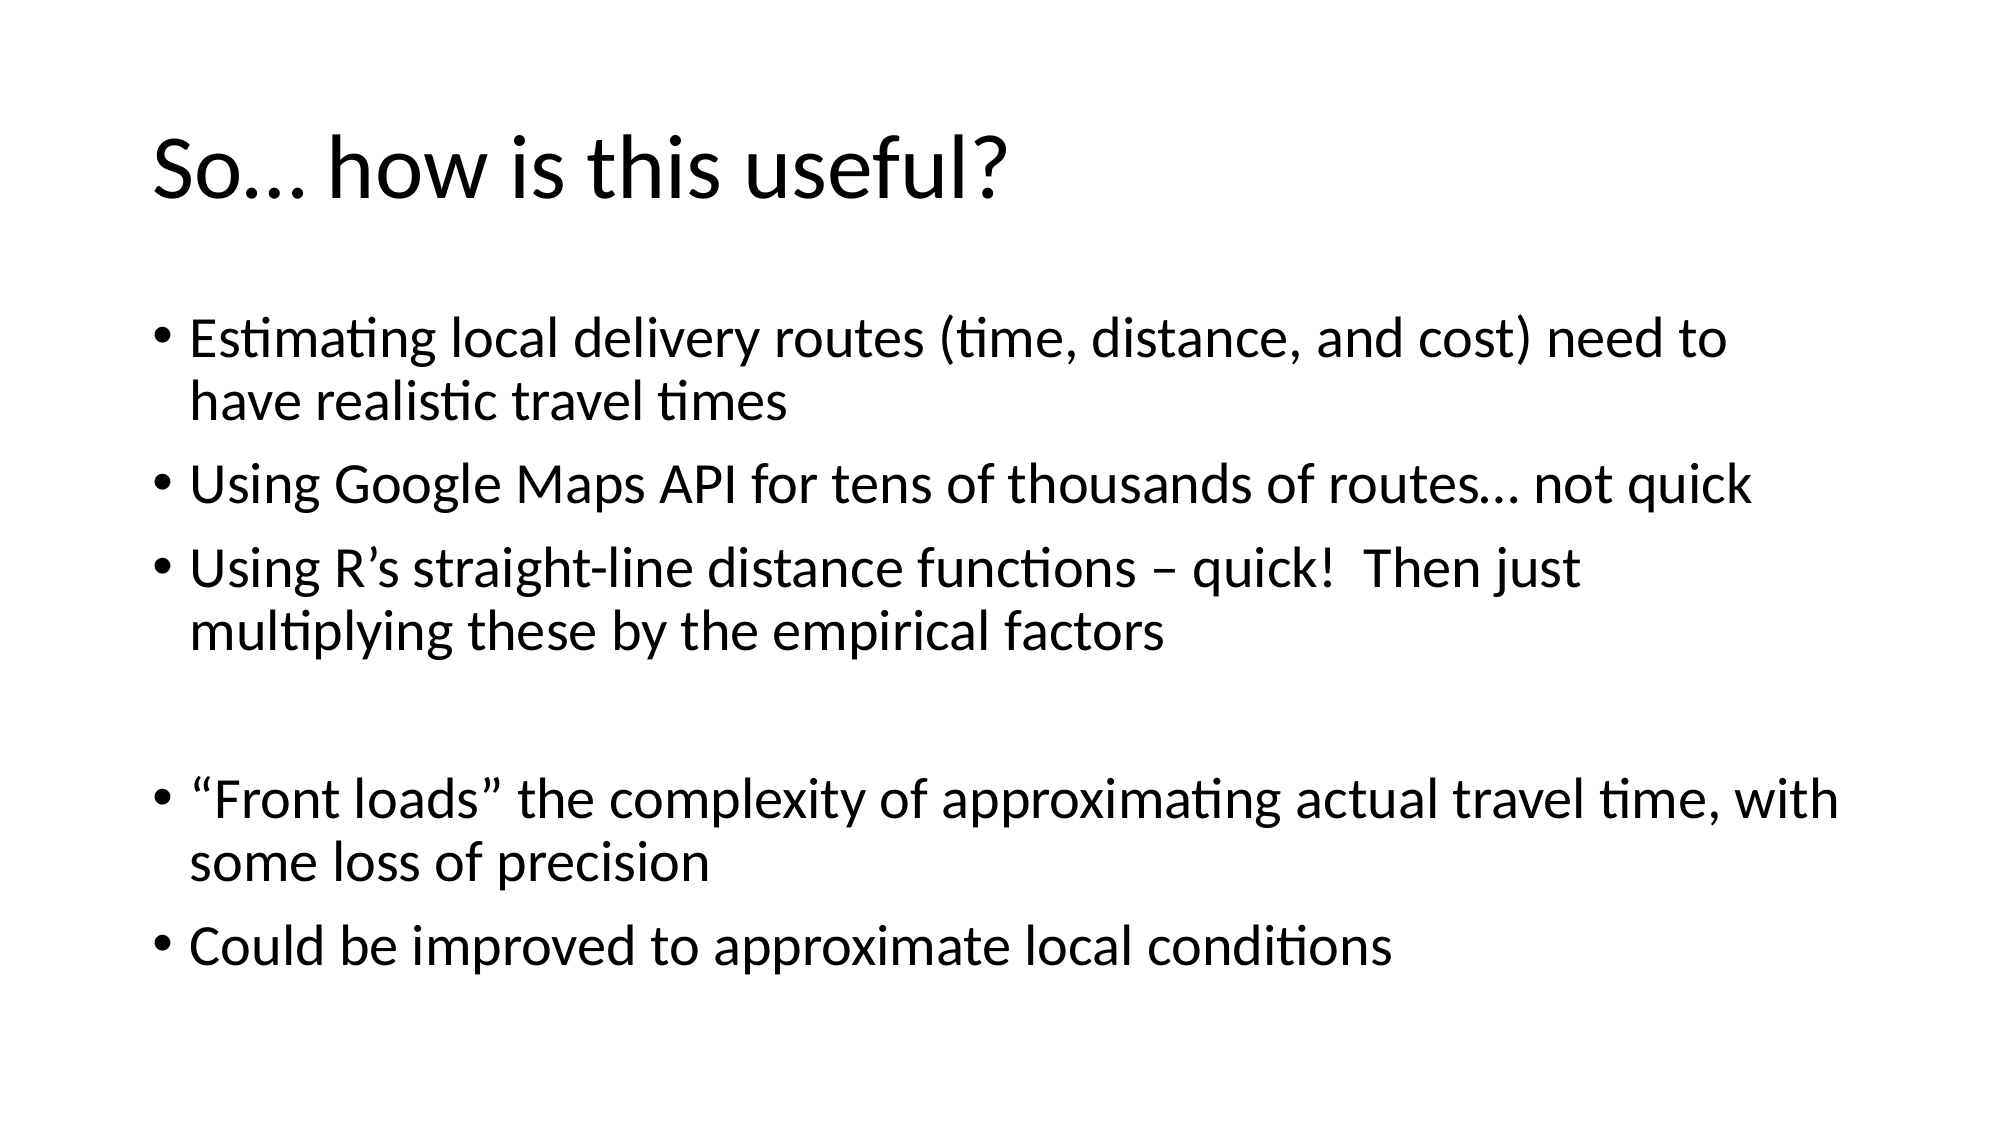

# So… how is this useful?
Estimating local delivery routes (time, distance, and cost) need to have realistic travel times
Using Google Maps API for tens of thousands of routes… not quick
Using R’s straight-line distance functions – quick!  Then just multiplying these by the empirical factors

“Front loads” the complexity of approximating actual travel time, with some loss of precision
Could be improved to approximate local conditions